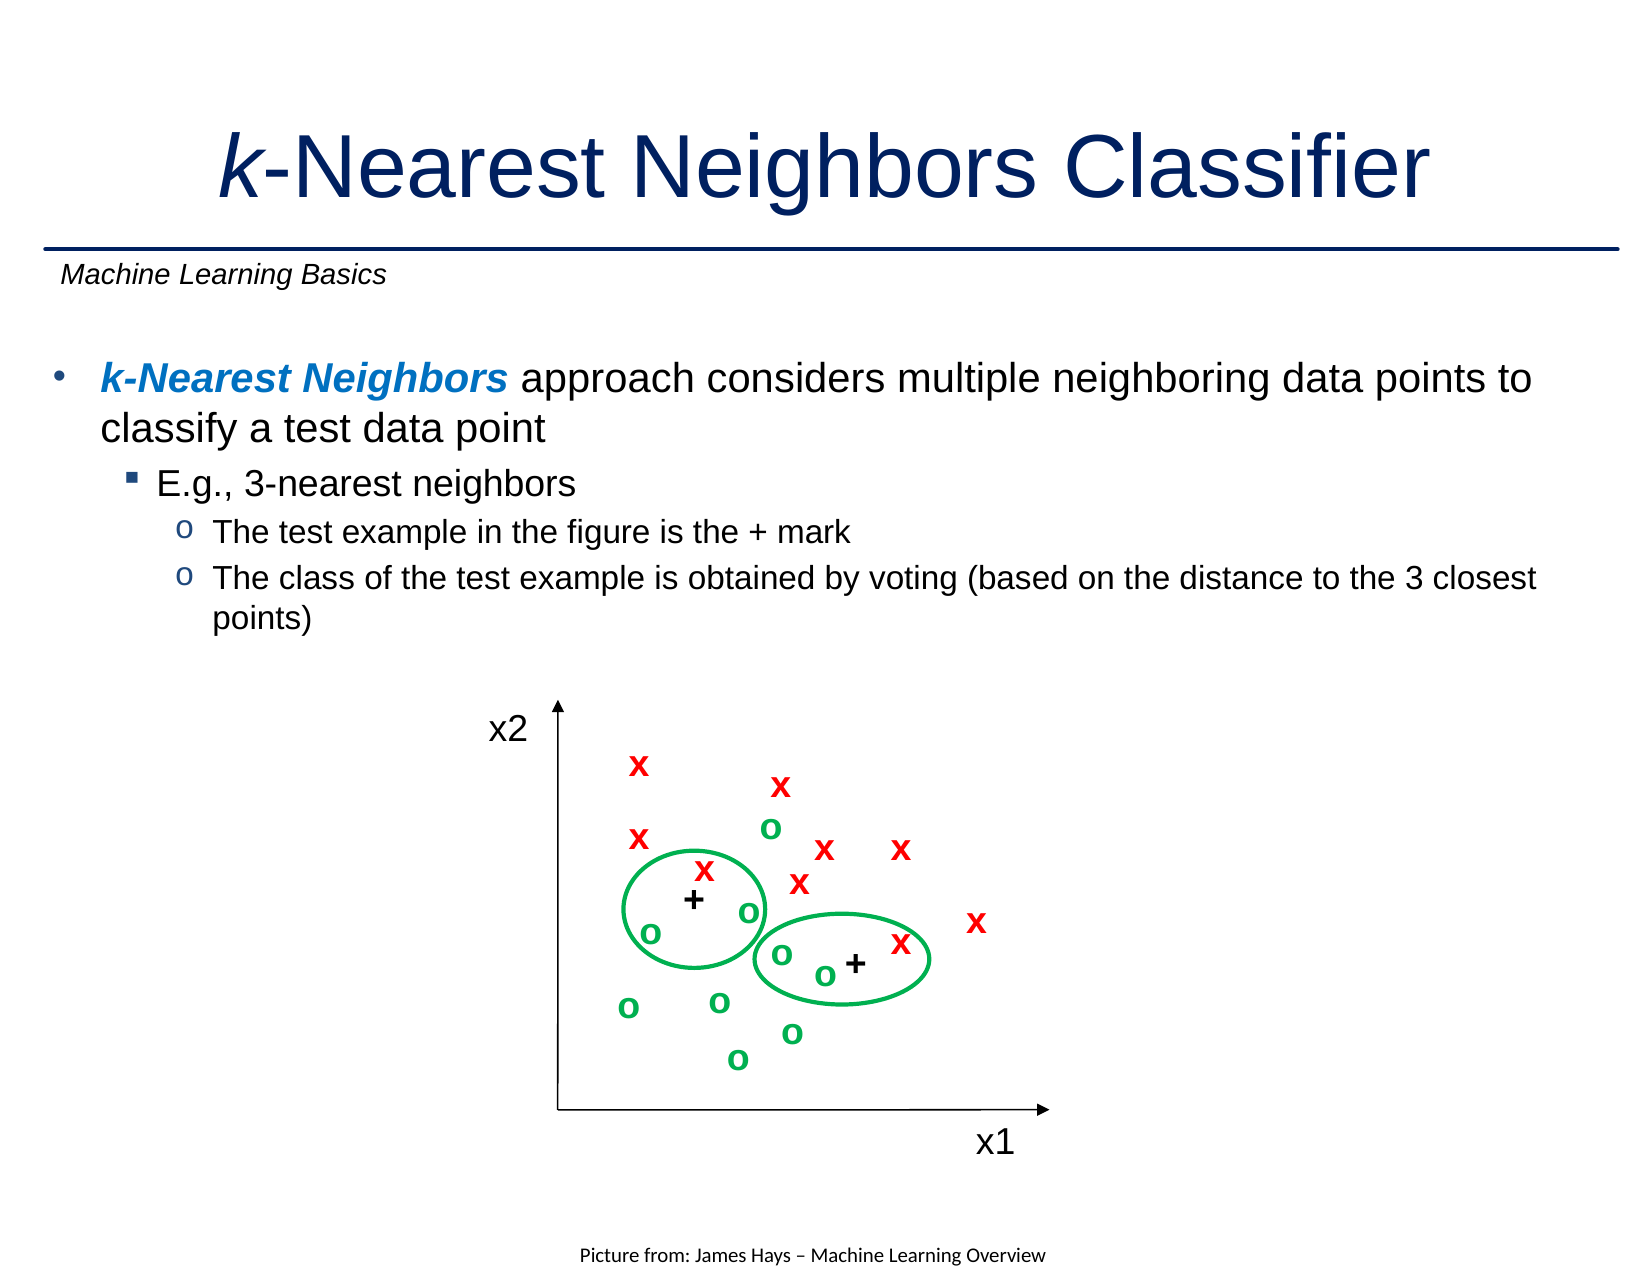

# k-Nearest Neighbors Classifier
Machine Learning Basics
k-Nearest Neighbors approach considers multiple neighboring data points to classify a test data point
E.g., 3-nearest neighbors
The test example in the figure is the + mark
The class of the test example is obtained by voting (based on the distance to the 3 closest points)
x2

x
x
o
x
x
x
x
x
o
x
o
x
o
o
o
o
o
o

x1

+

+
9
Picture from: James Hays – Machine Learning Overview